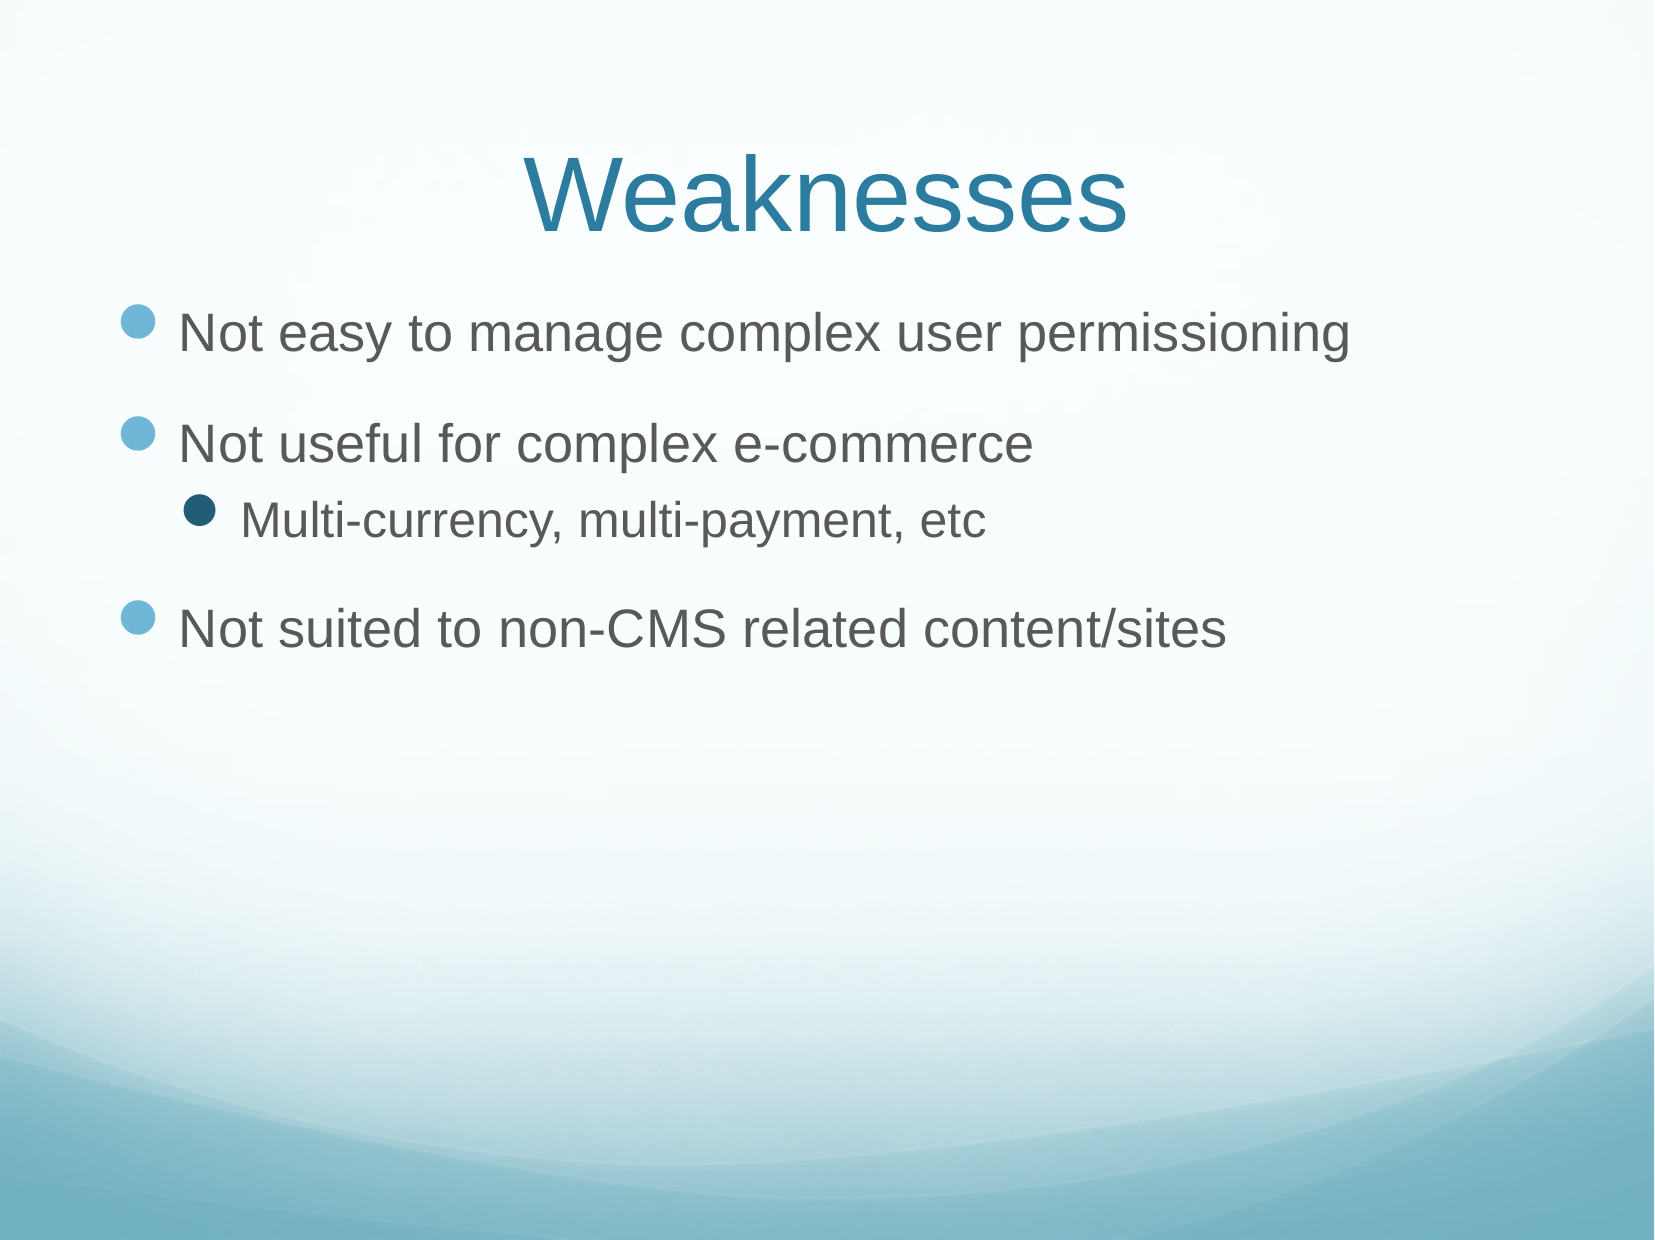

# Weaknesses
Not easy to manage complex user permissioning
Not useful for complex e-commerce
Multi-currency, multi-payment, etc
Not suited to non-CMS related content/sites